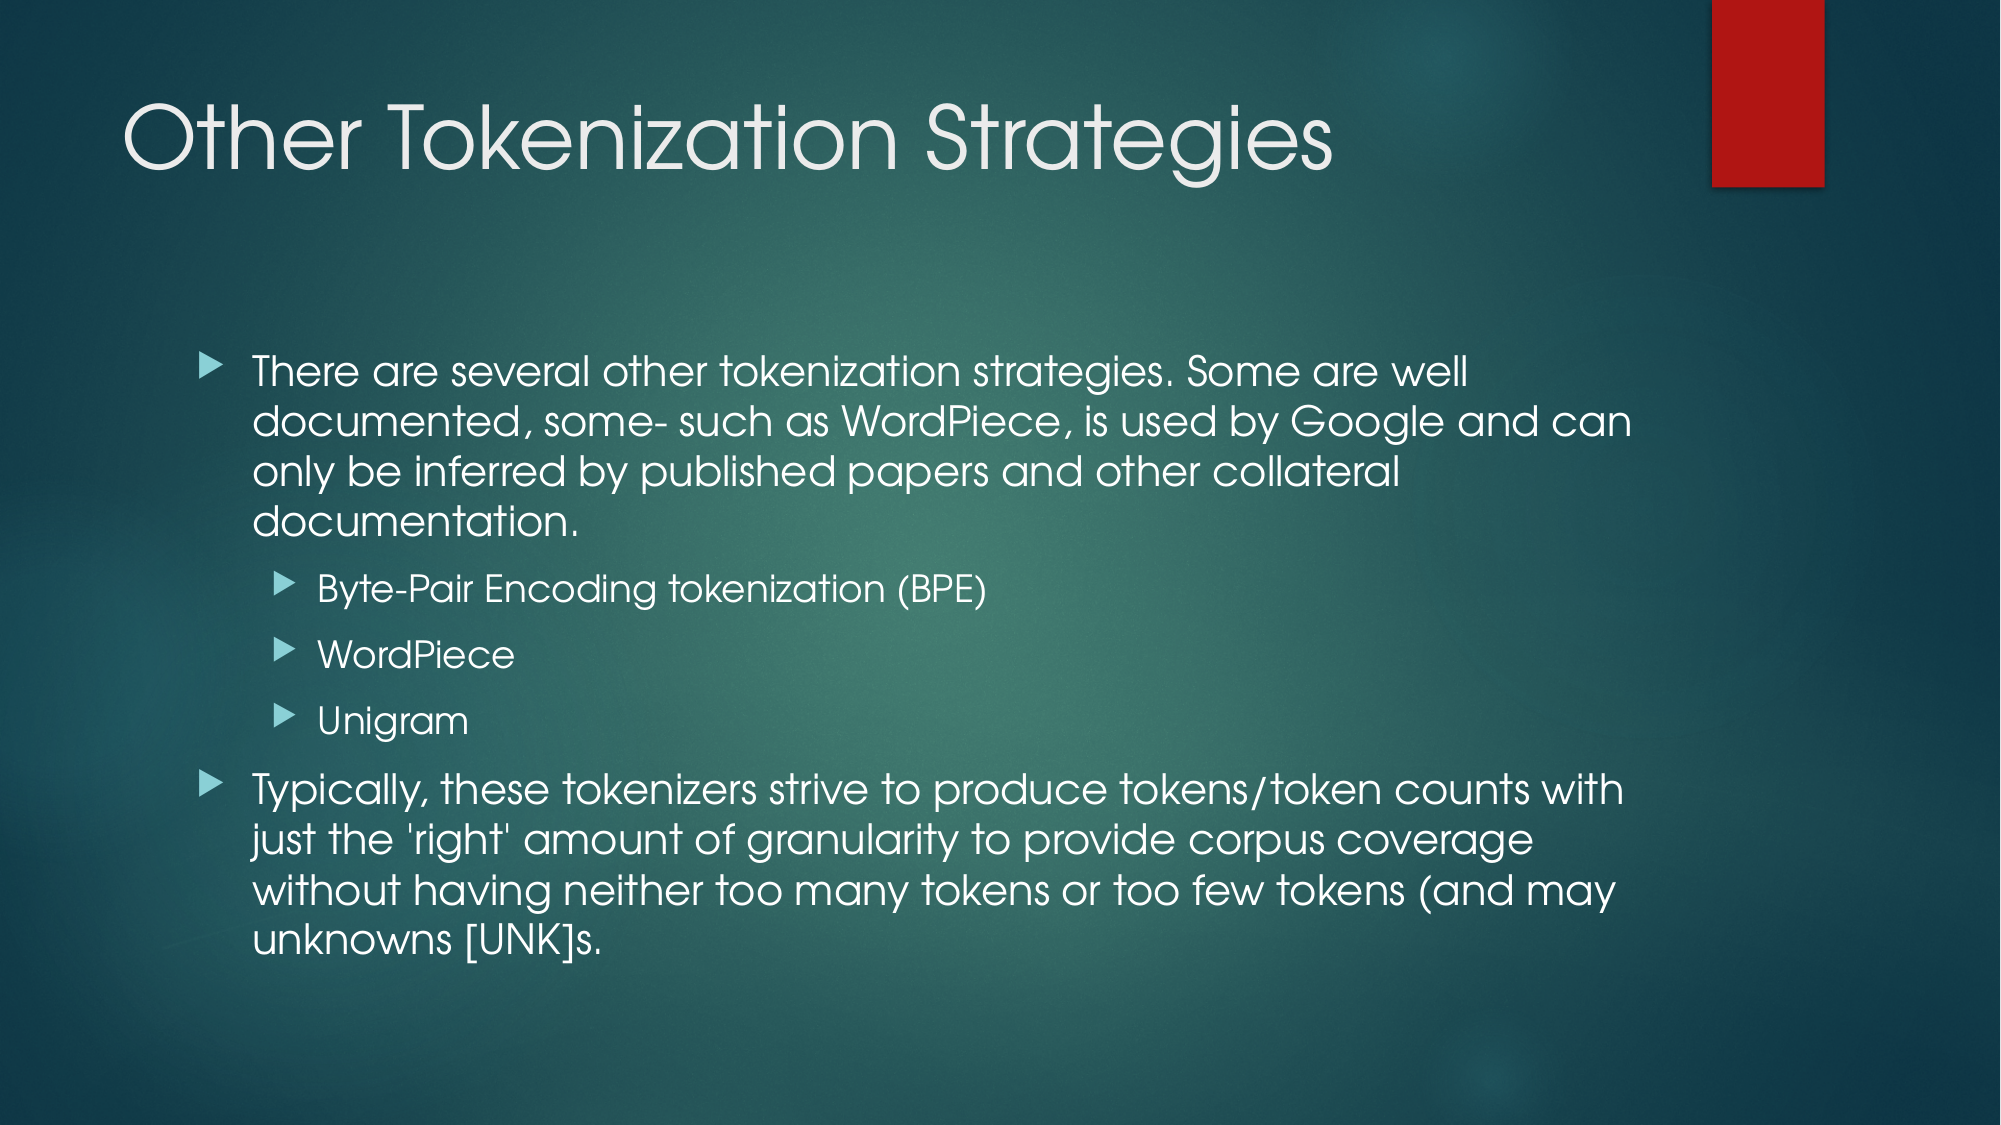

# Other Tokenization Strategies
There are several other tokenization strategies. Some are well documented, some- such as WordPiece, is used by Google and can only be inferred by published papers and other collateral documentation.
Byte-Pair Encoding tokenization (BPE)
WordPiece
Unigram
Typically, these tokenizers strive to produce tokens/token counts with just the 'right' amount of granularity to provide corpus coverage without having neither too many tokens or too few tokens (and may unknowns [UNK]s.